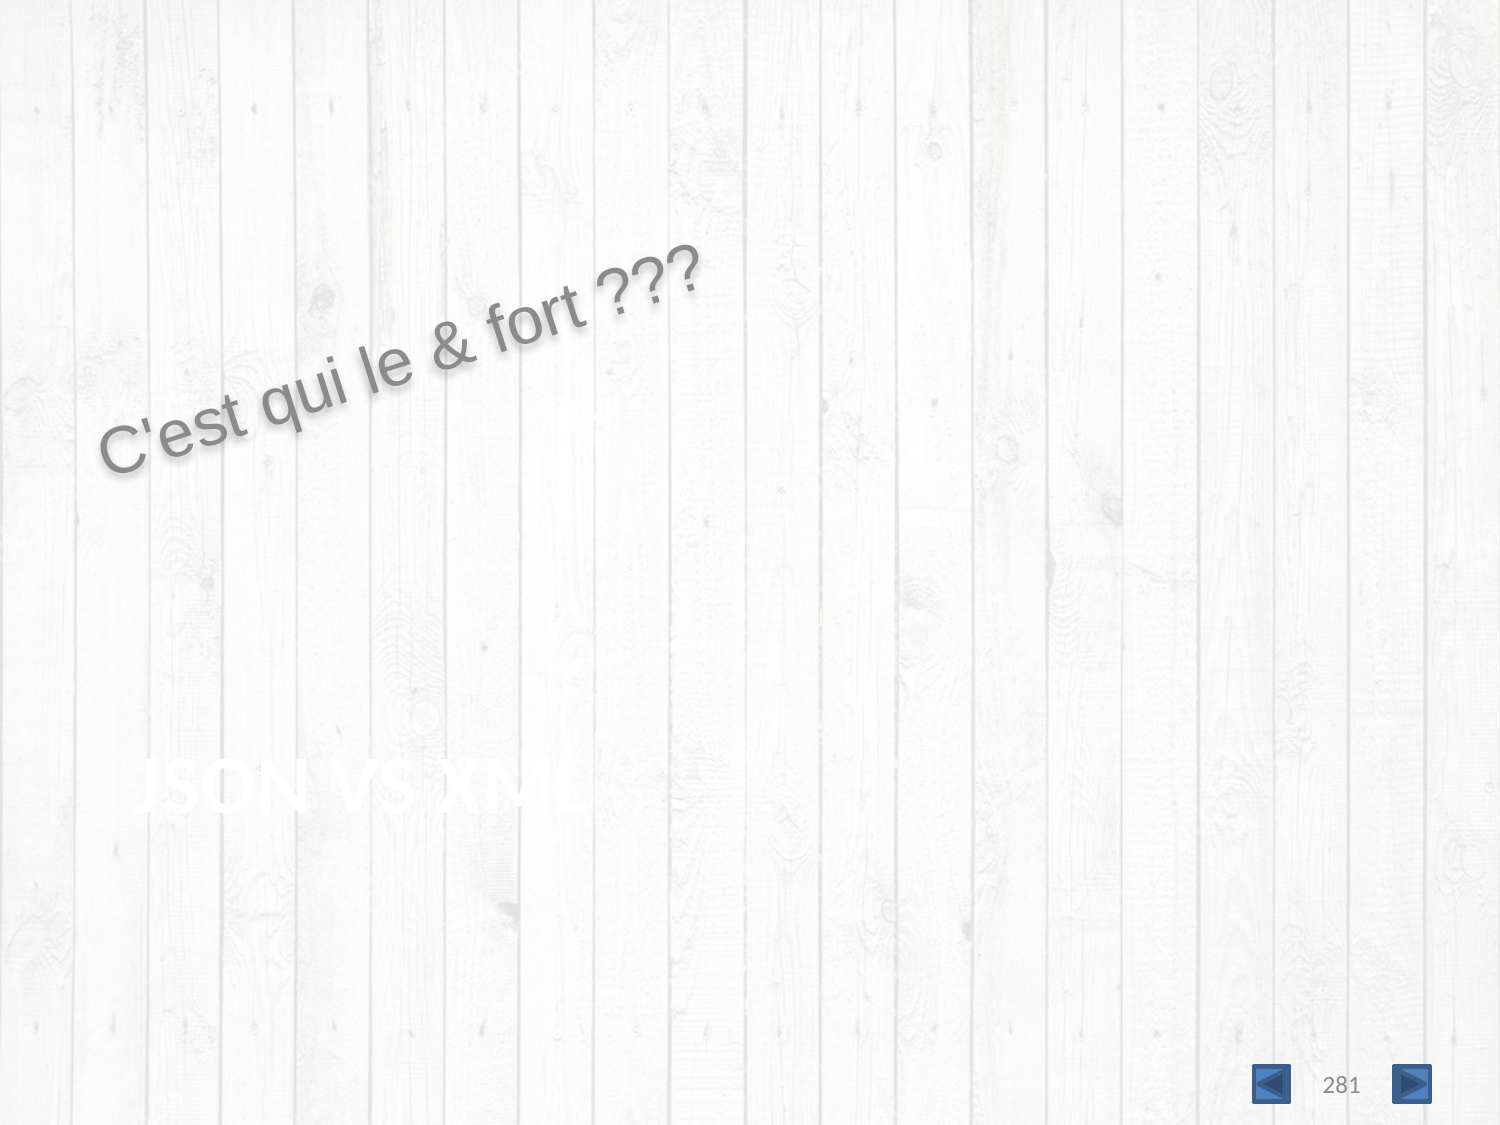

C'est qui le & fort ???
# JSON vs XML
281